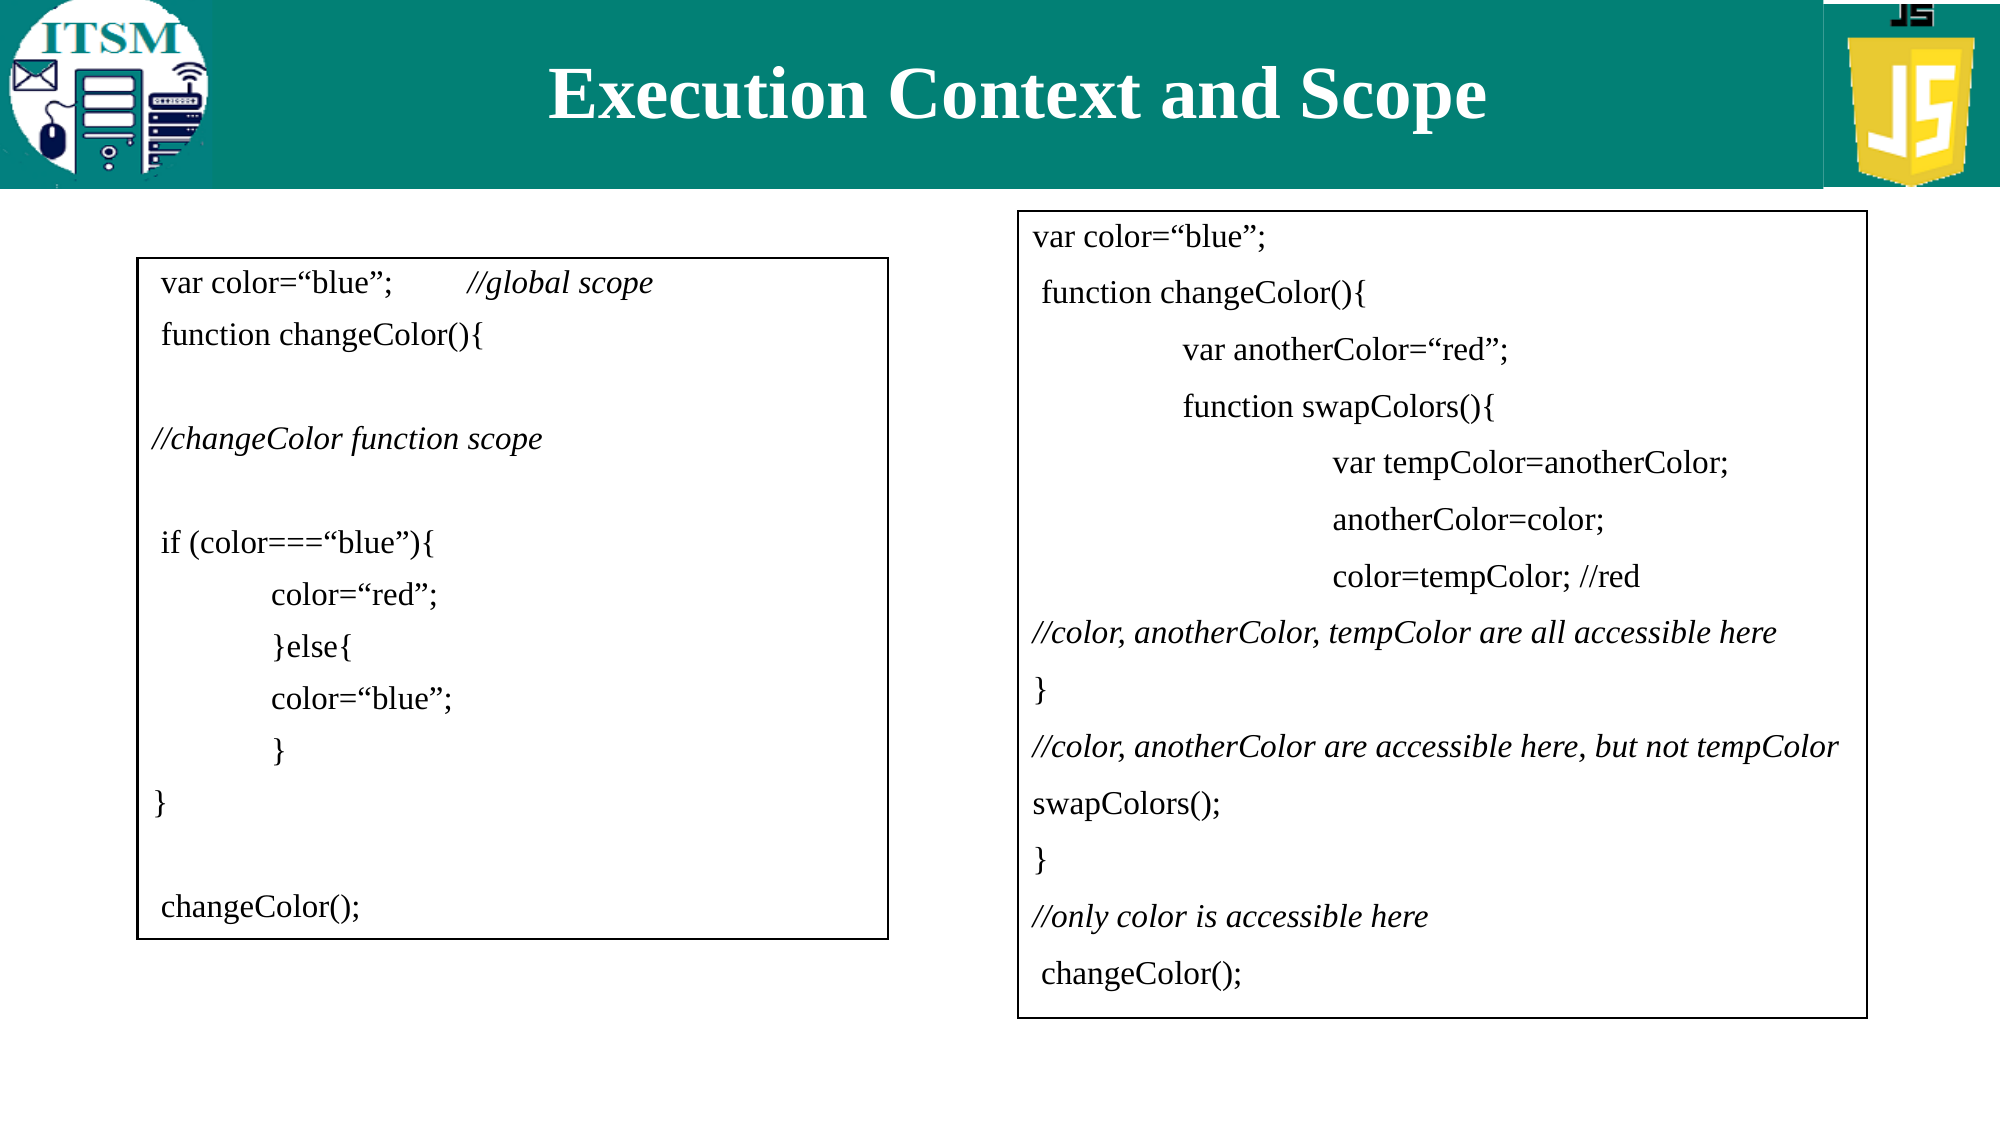

# Execution Context and Scope
var color=“blue”;
 function changeColor(){
	var anotherColor=“red”;
	function swapColors(){
		var tempColor=anotherColor;
		anotherColor=color;
		color=tempColor; //red
//color, anotherColor, tempColor are all accessible here
}
//color, anotherColor are accessible here, but not tempColor
swapColors();
}
//only color is accessible here
 changeColor();
 var color=“blue”;         //global scope
 function changeColor(){

//changeColor function scope

 if (color===“blue”){
 	color=“red”;
 	}else{
		color=“blue”;
		}
}

 changeColor();